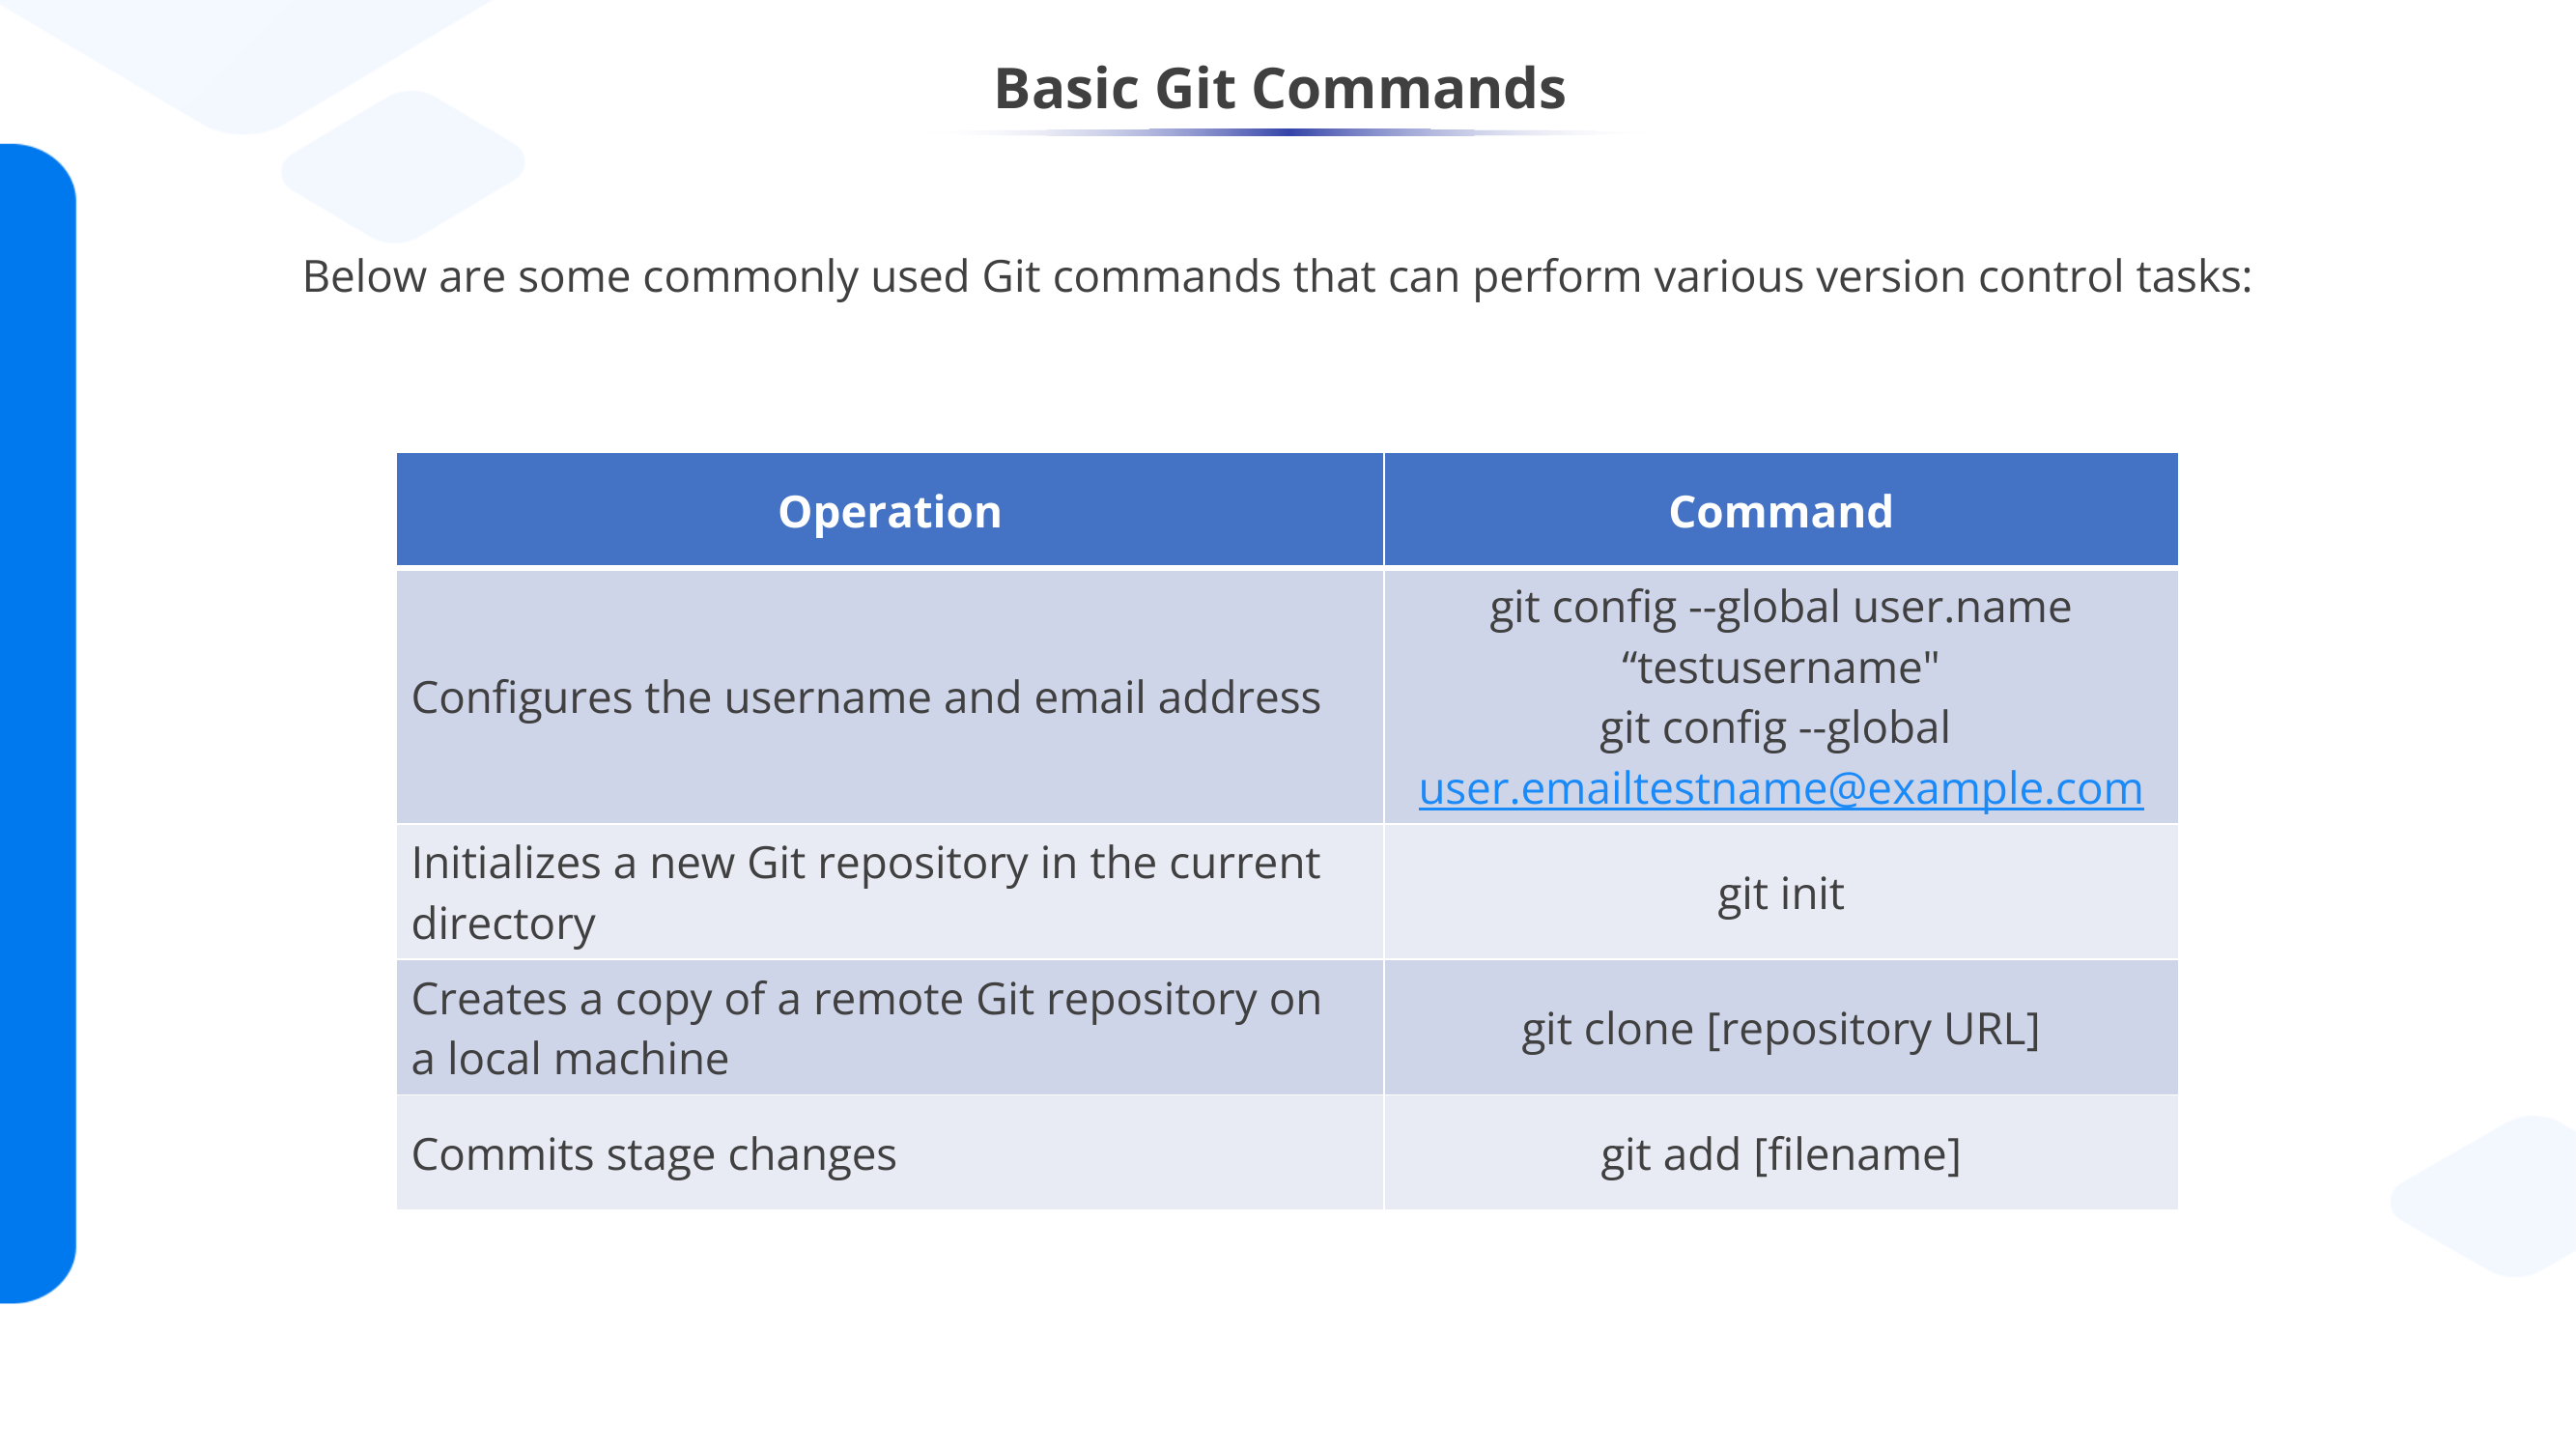

# Basic Git Commands

Below are some commonly used Git commands that can perform various version control tasks: ​

| Operation | Command |
| --- | --- |
| Configures the username and email address | git config --global user.name “testusername"​ git config --global user.emailtestname@example.com |
| Initializes a new Git repository in the current directory | git init |
| Creates a copy of a remote Git repository on a local machine | git clone [repository URL] |
| Commits stage changes | git add [filename] |